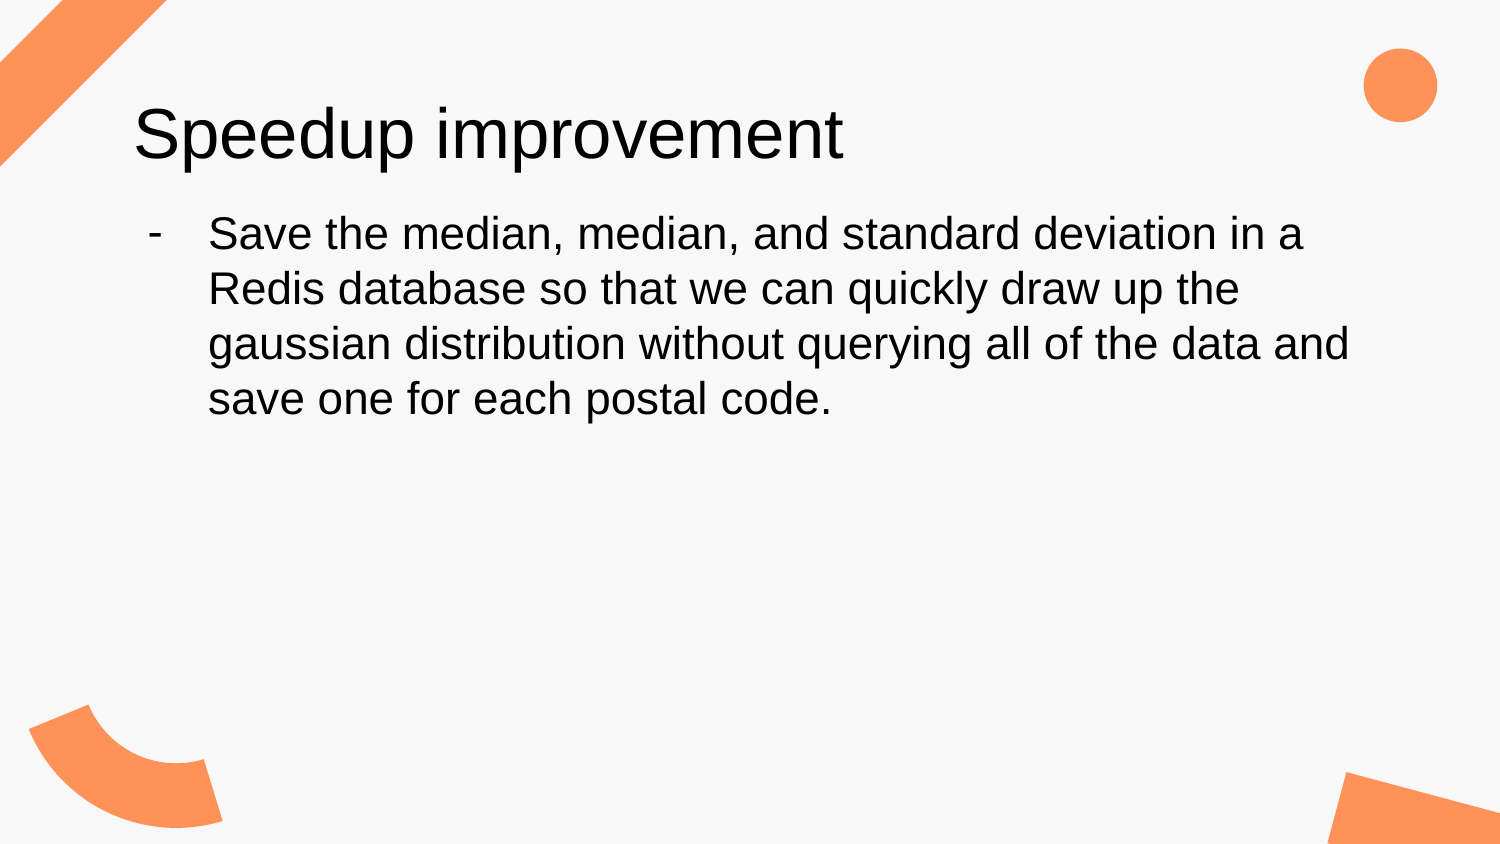

# Speedup improvement
Save the median, median, and standard deviation in a Redis database so that we can quickly draw up the gaussian distribution without querying all of the data and save one for each postal code.